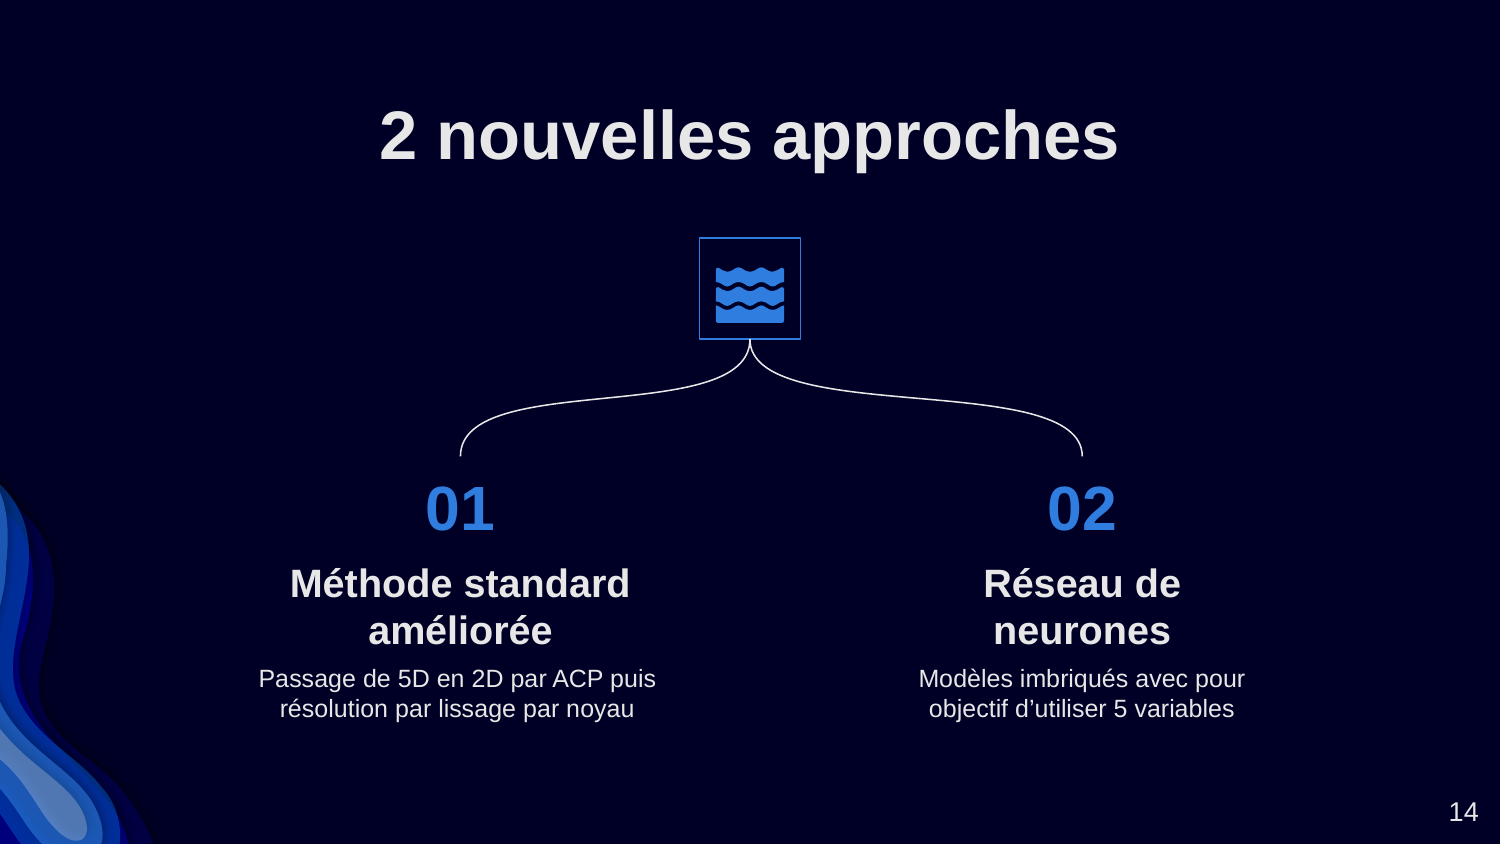

# 2 nouvelles approches

01
02
Méthode standard améliorée
Réseau de neurones
Passage de 5D en 2D par ACP puis résolution par lissage par noyau
Modèles imbriqués avec pour objectif d’utiliser 5 variables
14